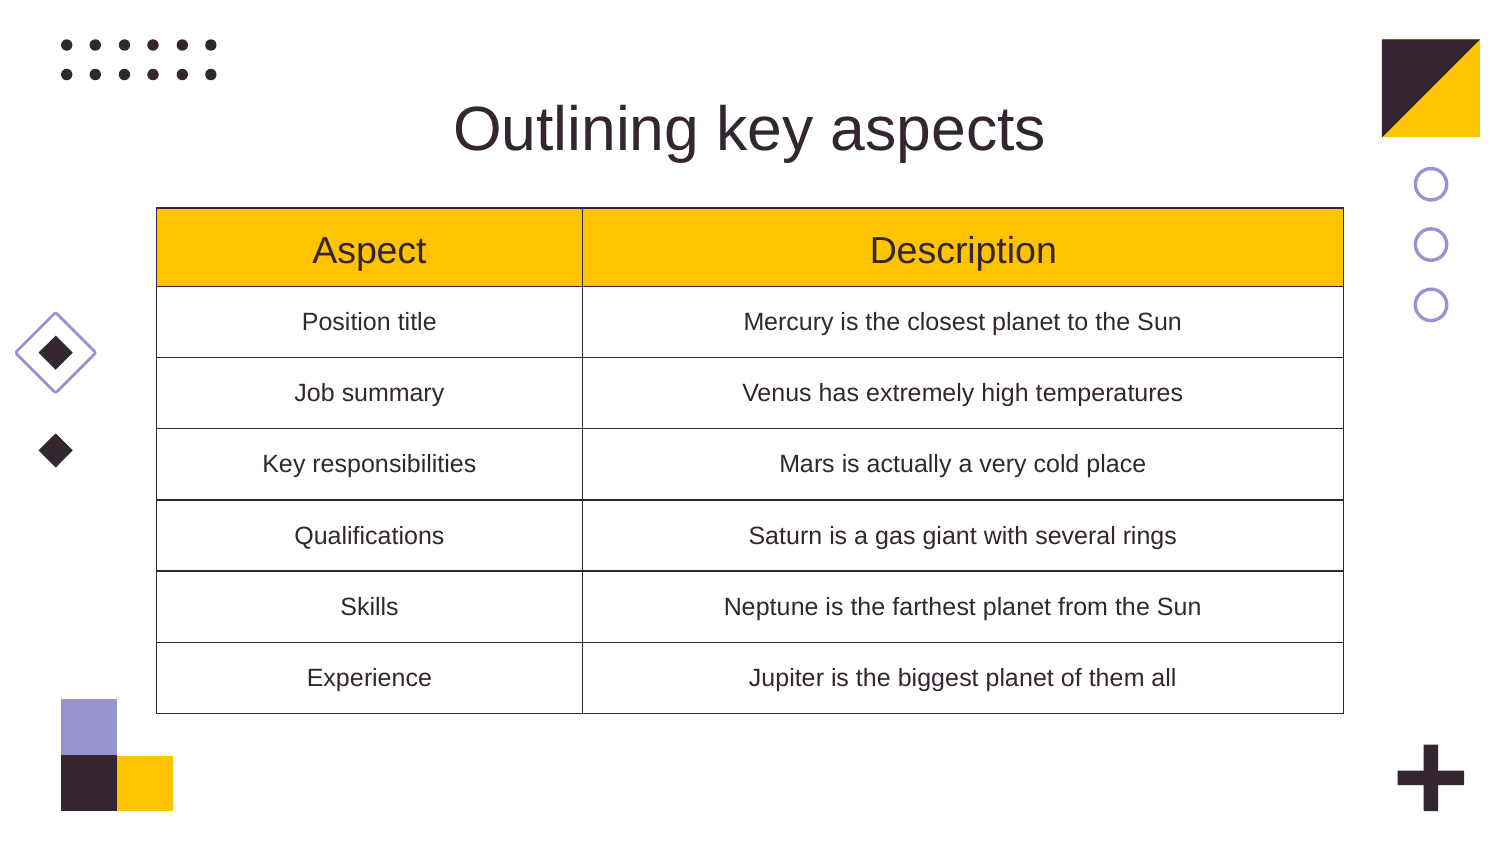

# Outlining key aspects
| Aspect | Description |
| --- | --- |
| Position title | Mercury is the closest planet to the Sun |
| Job summary | Venus has extremely high temperatures |
| Key responsibilities | Mars is actually a very cold place |
| Qualifications | Saturn is a gas giant with several rings |
| Skills | Neptune is the farthest planet from the Sun |
| Experience | Jupiter is the biggest planet of them all |